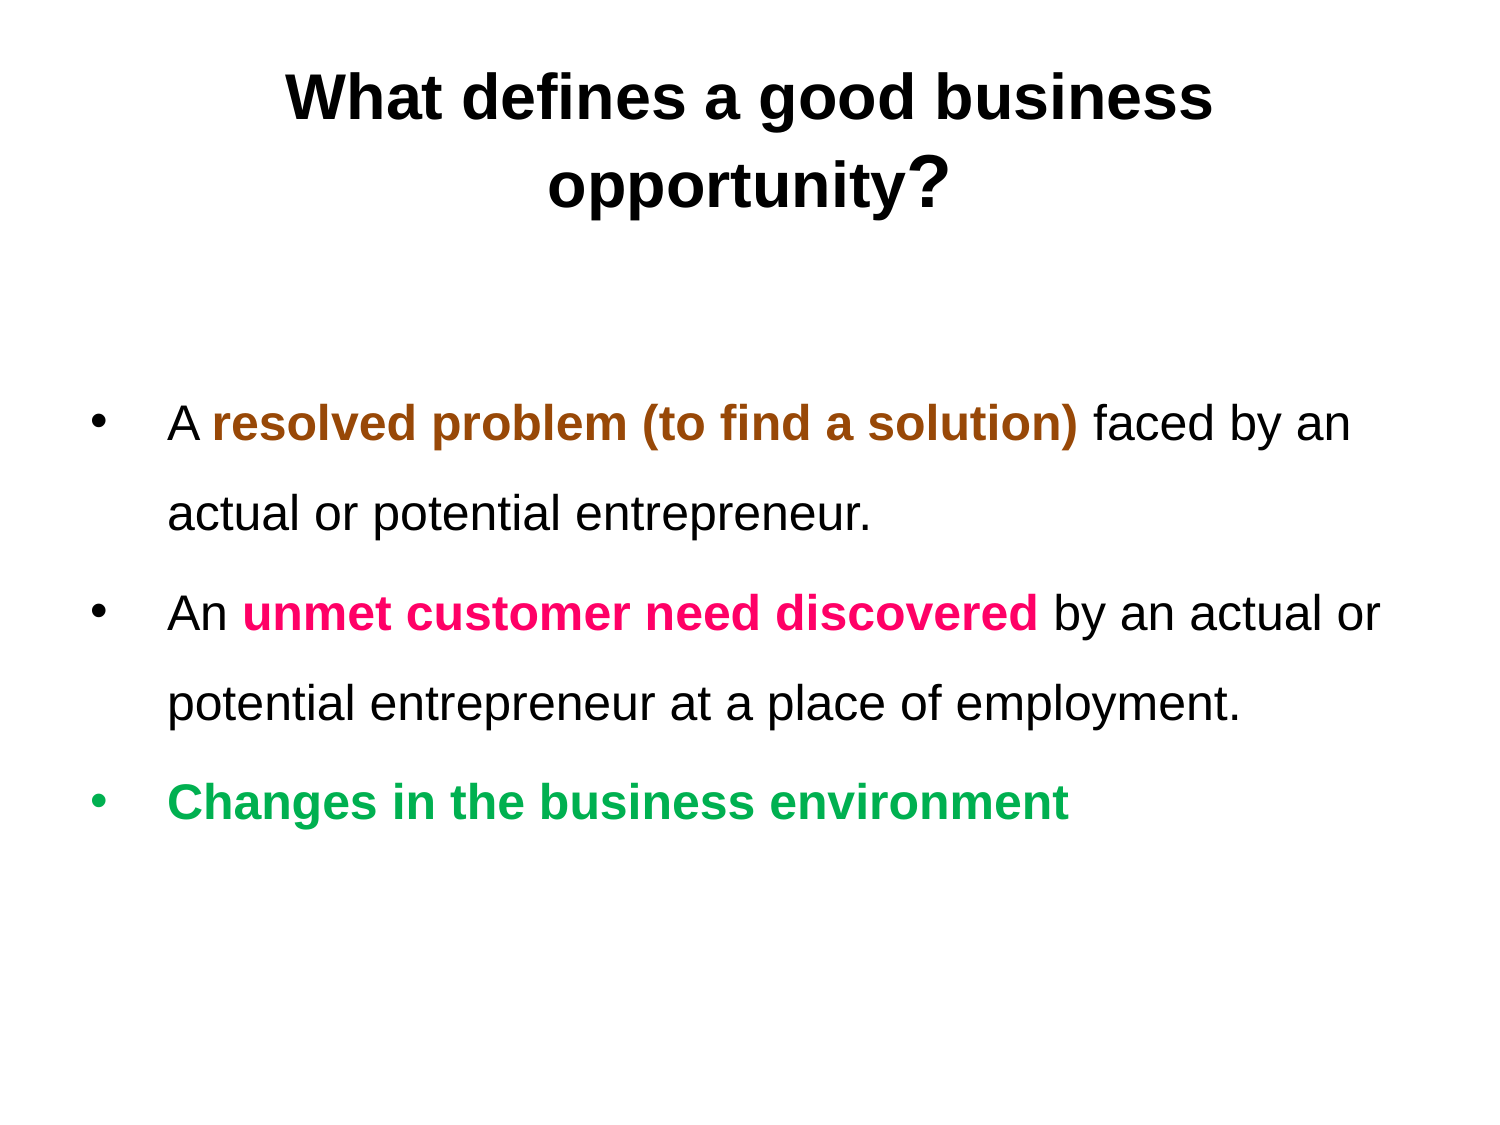

# What defines a good business opportunity?

A resolved problem (to find a solution) faced by an actual or potential entrepreneur.
An unmet customer need discovered by an actual or potential entrepreneur at a place of employment.
Changes in the business environment